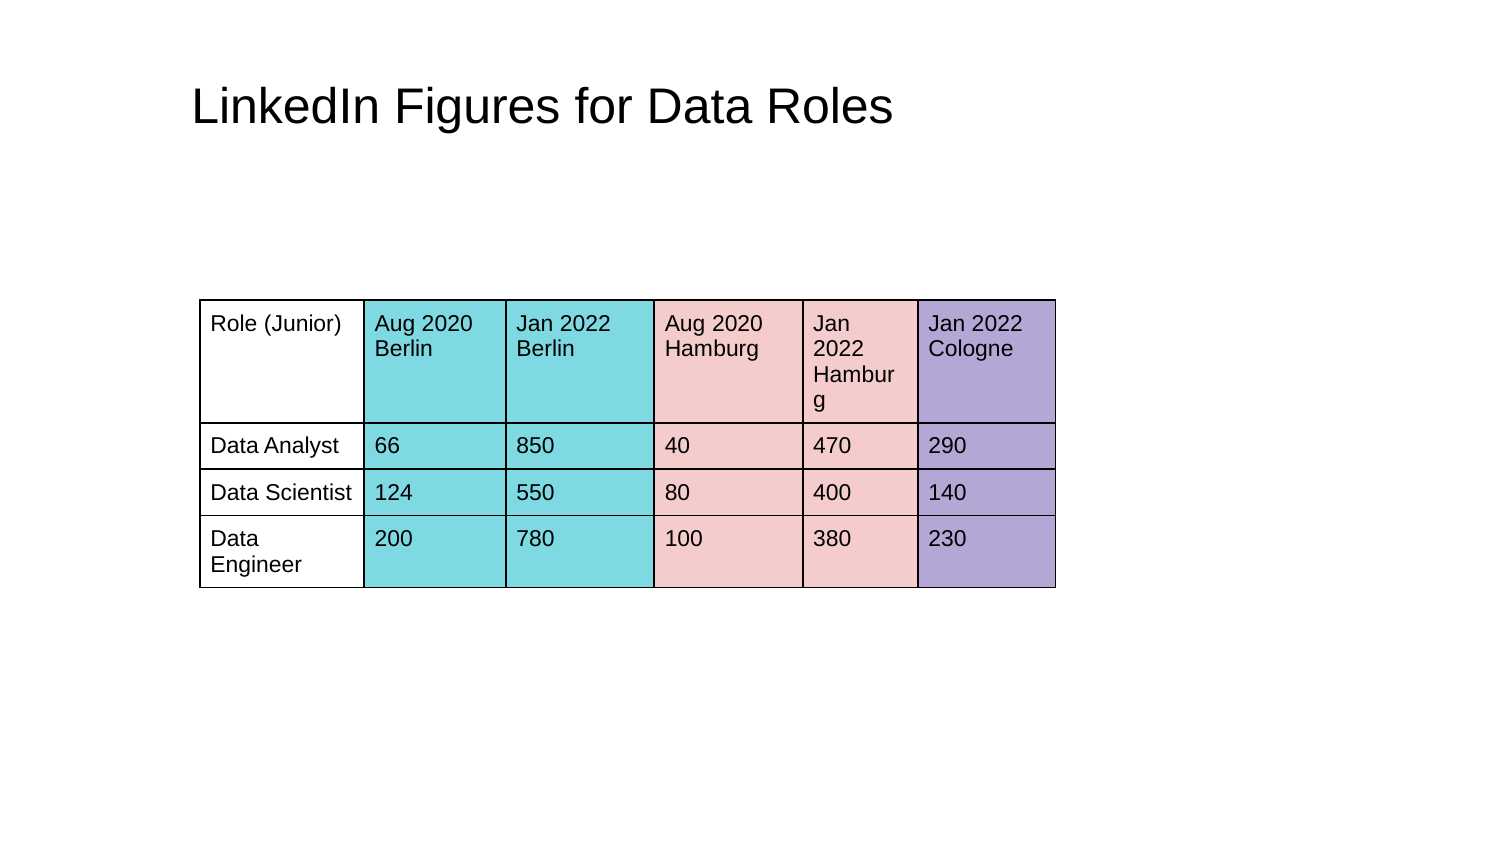

LinkedIn Figures for Data Roles
| Role (Junior) | Aug 2020 Berlin | Jan 2022 Berlin | Aug 2020 Hamburg | Jan 2022 Hamburg | Jan 2022 Cologne |
| --- | --- | --- | --- | --- | --- |
| Data Analyst | 66 | 850 | 40 | 470 | 290 |
| Data Scientist | 124 | 550 | 80 | 400 | 140 |
| Data Engineer | 200 | 780 | 100 | 380 | 230 |